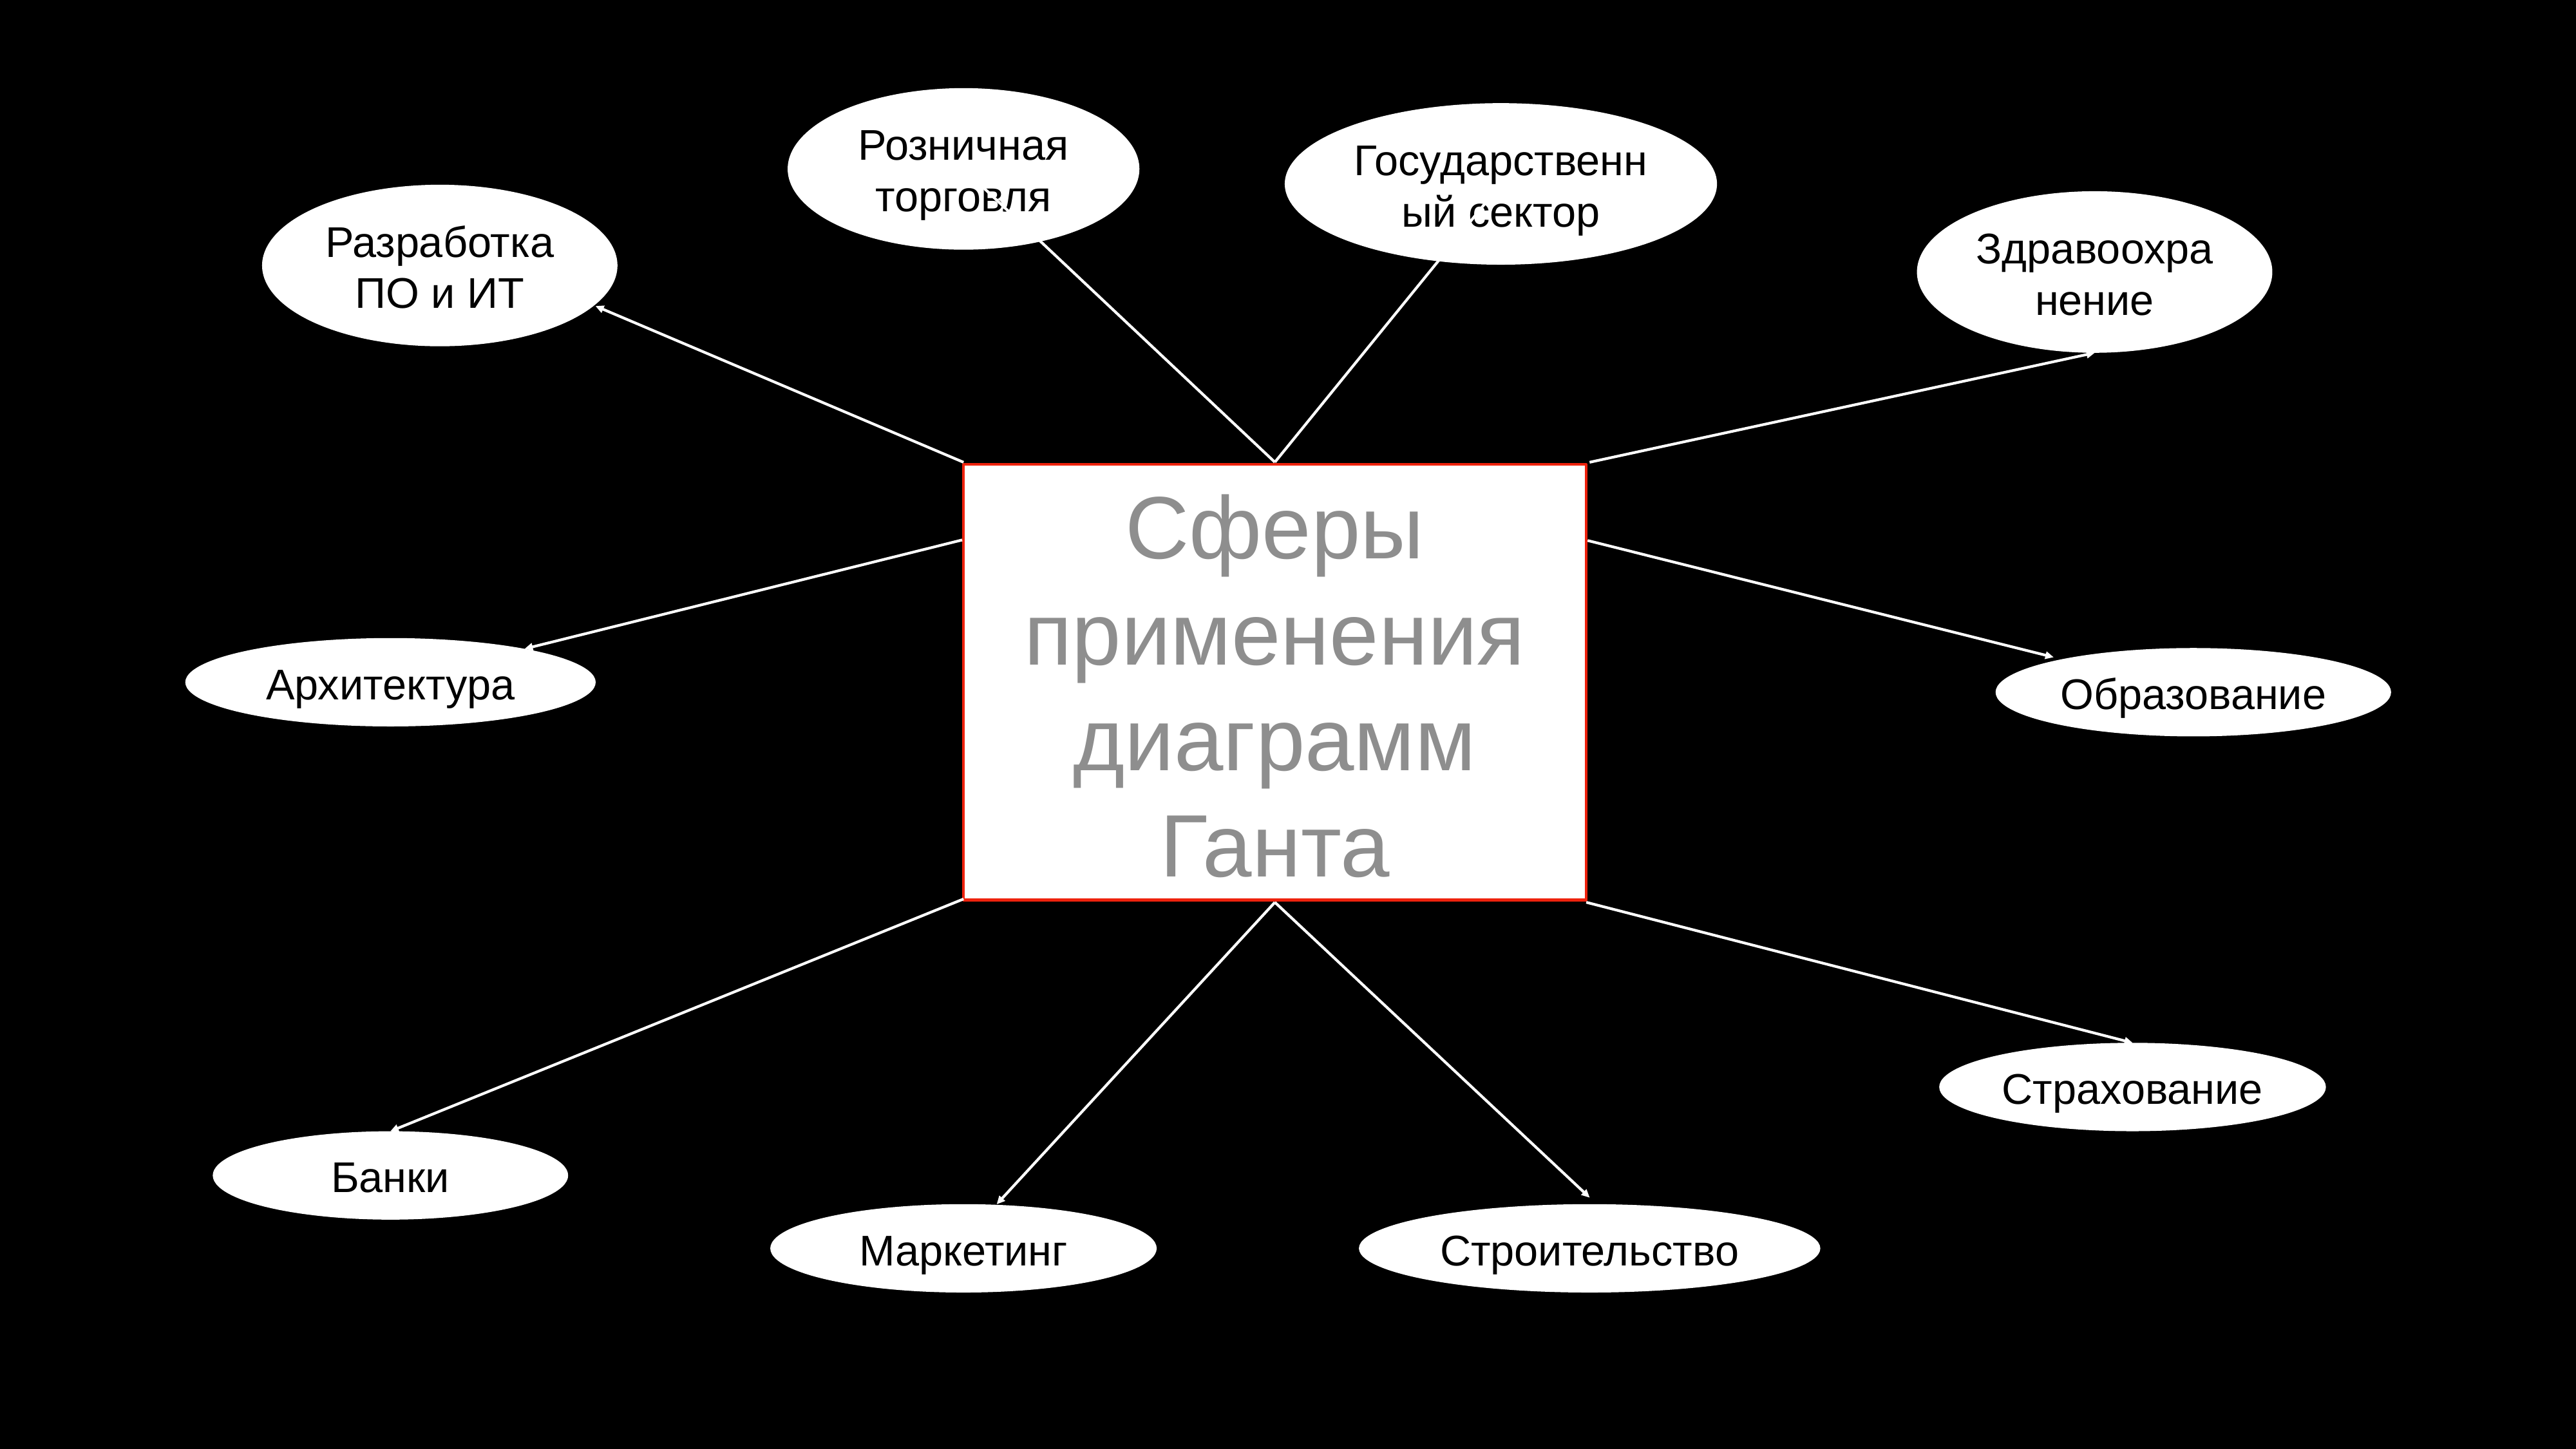

Розничная торговля

Государственный сектор

Разработка ПО и ИТ

Здравоохранение

Сферы применения диаграмм Ганта

Образование

Архитектура

Страхование

Банки
Строительство

Маркетинг